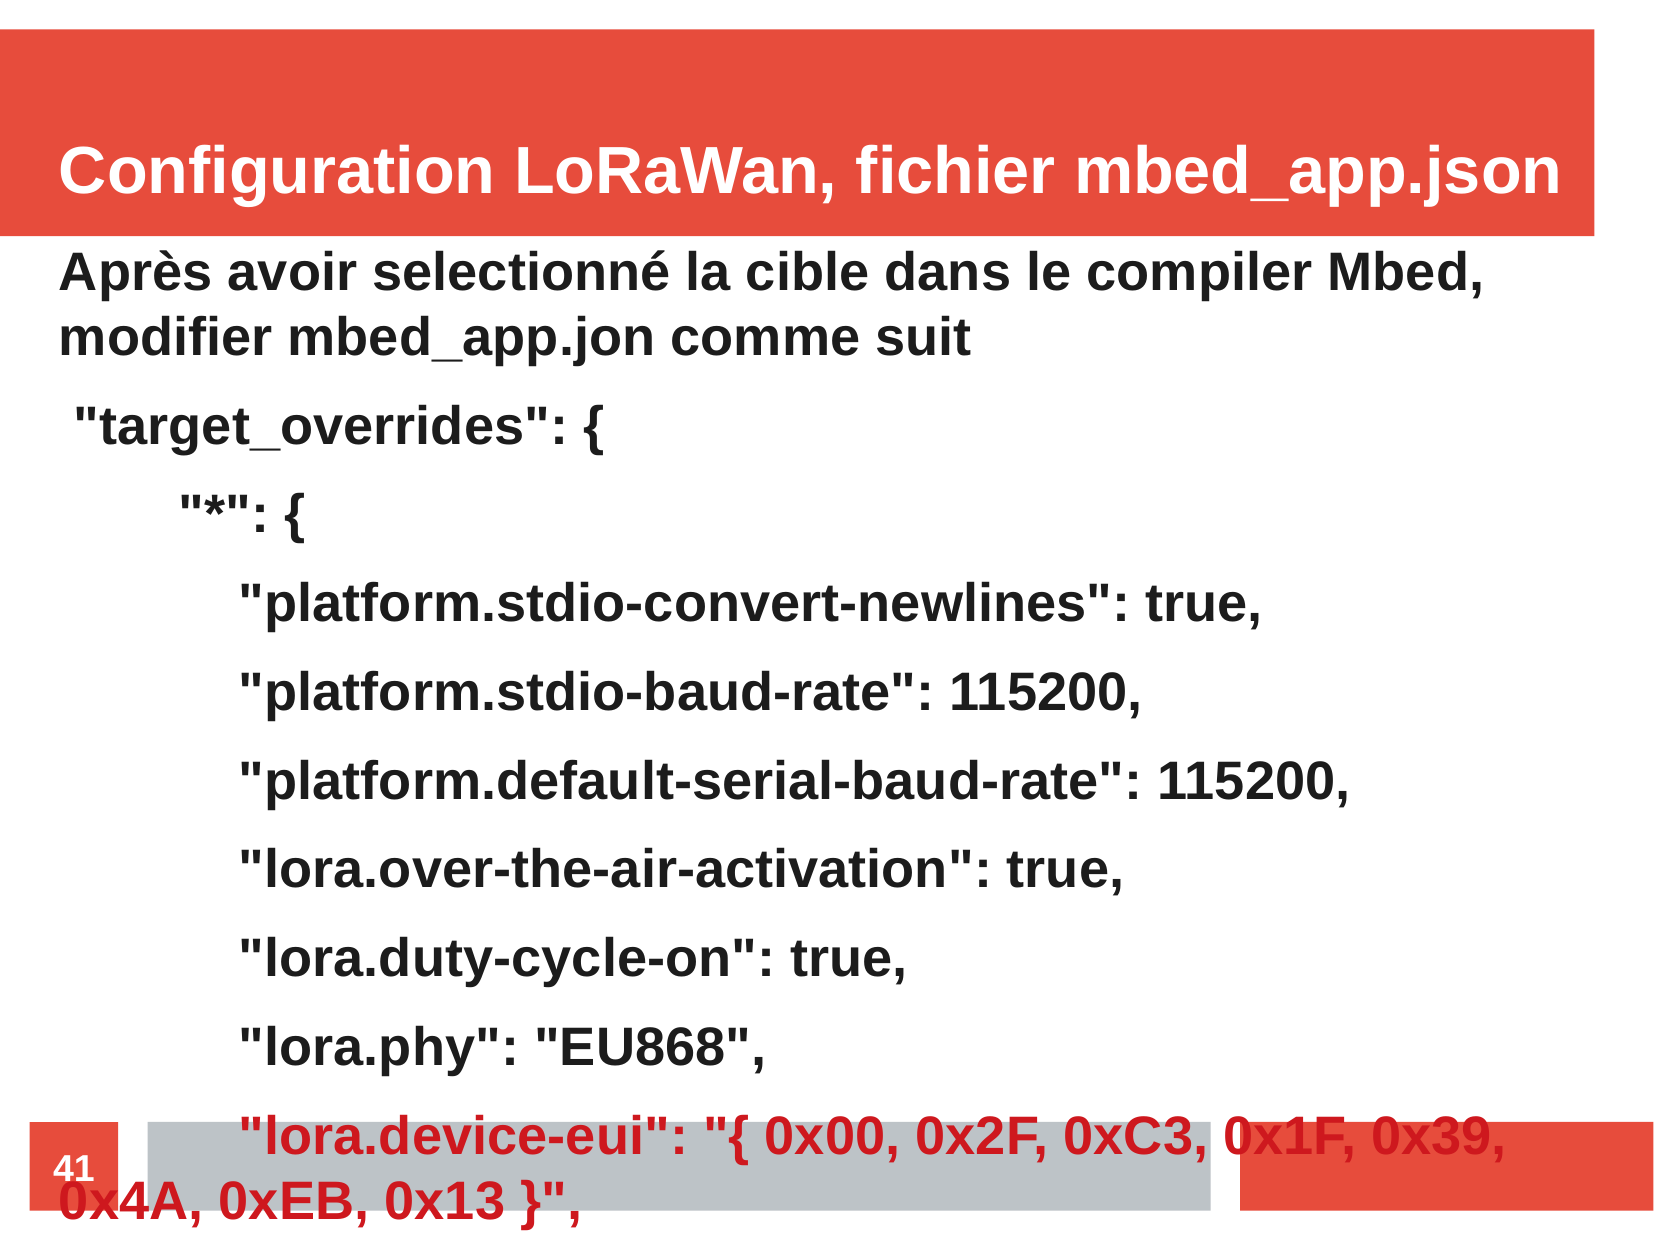

Configuration LoRaWan, fichier mbed_app.json
Après avoir selectionné la cible dans le compiler Mbed, modifier mbed_app.jon comme suit
 "target_overrides": {
        "*": {
            "platform.stdio-convert-newlines": true,
            "platform.stdio-baud-rate": 115200,
            "platform.default-serial-baud-rate": 115200,
            "lora.over-the-air-activation": true,
            "lora.duty-cycle-on": true,
            "lora.phy": "EU868",
            "lora.device-eui": "{ 0x00, 0x2F, 0xC3, 0x1F, 0x39, 0x4A, 0xEB, 0x13 }",
            "lora.application-eui": "{ 0x70, 0xB3, 0xD5, 0x7E, 0xD0, 0x01, 0x55, 0xAB }",
            "lora.application-key": "{ 0x62, 0x81, 0x2E, 0xBC, 0x30, 0x50, 0xD8, 0x40, 0x67, 0x82, 0x99, 0xA5, 0xA5, 0x29, 0xFE, 0x2C }"
        },

41